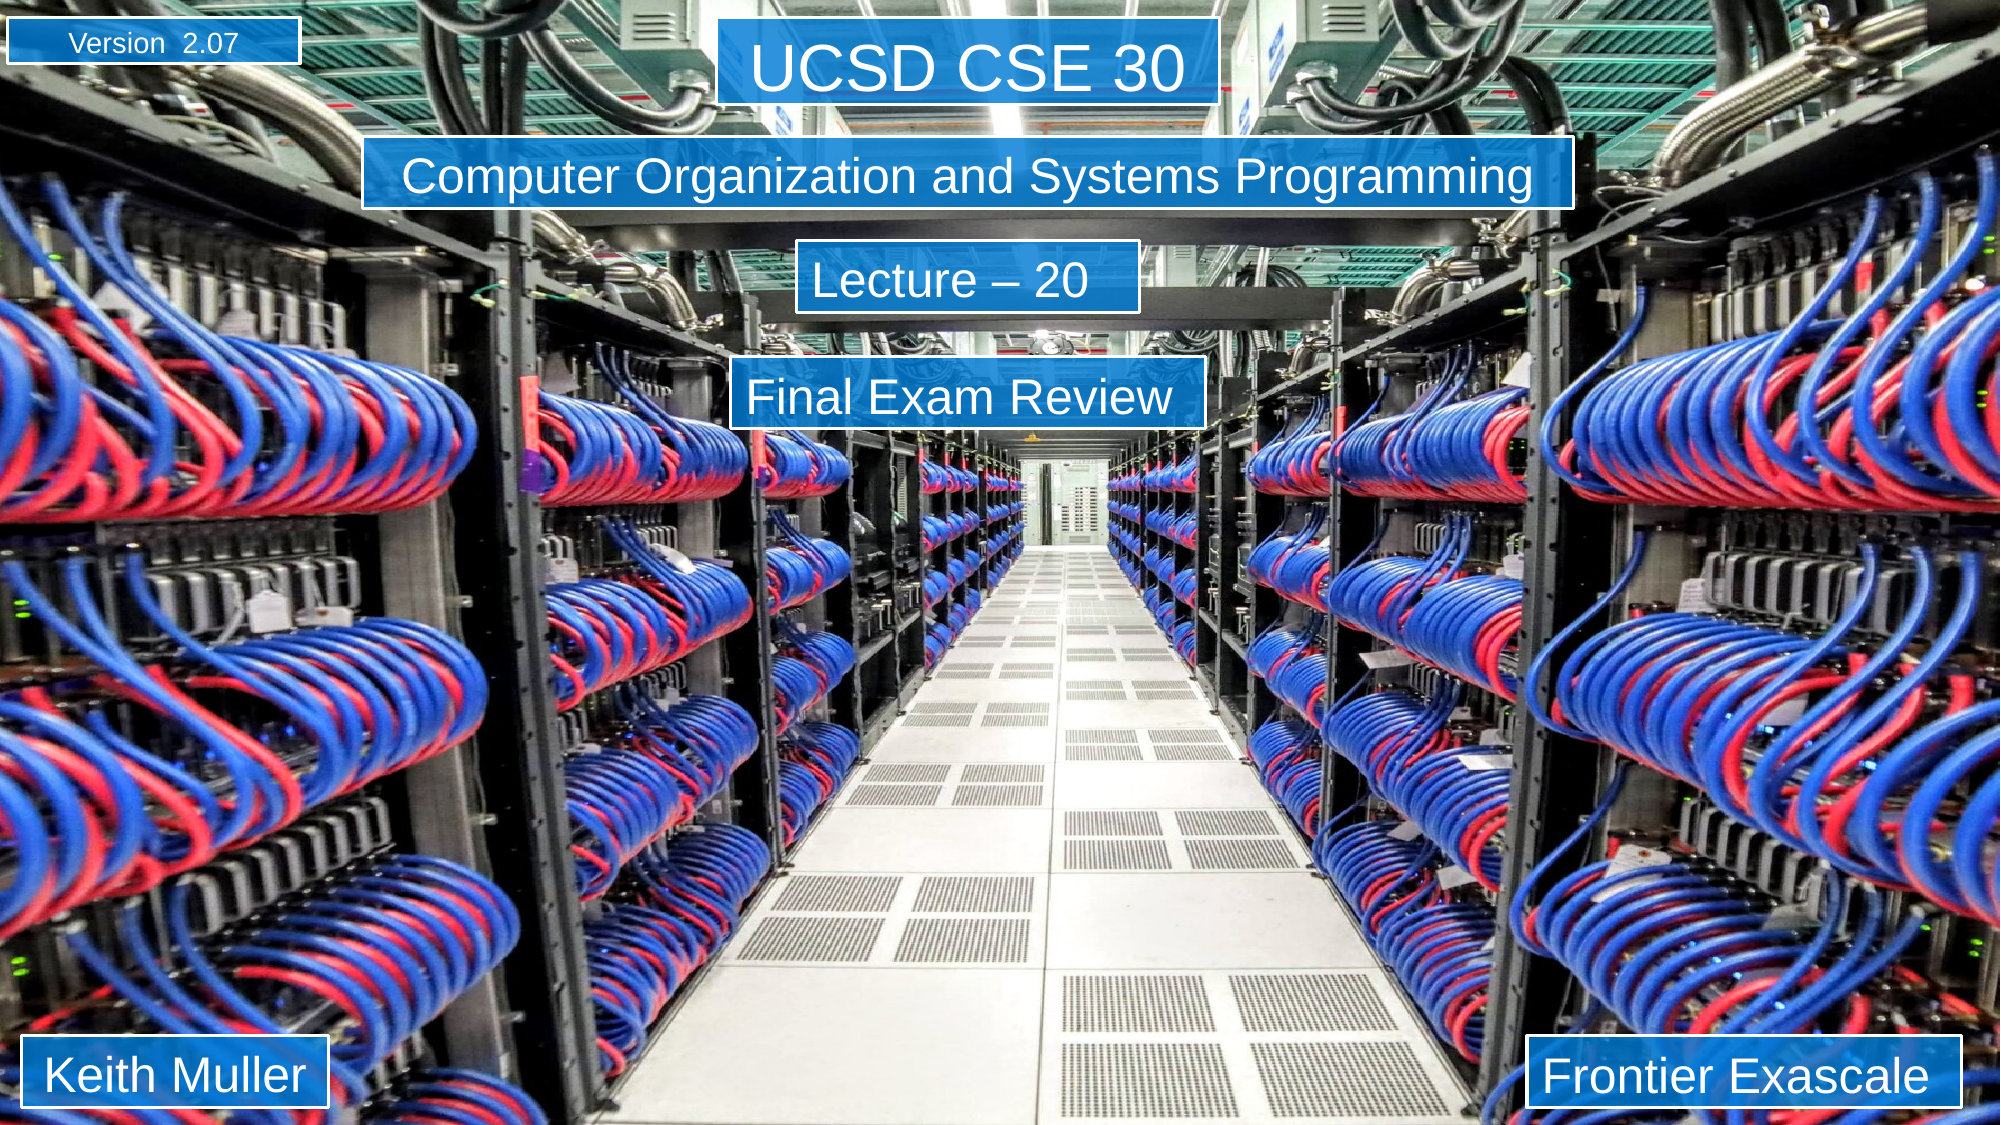

Version  2.07
UCSD CSE 30
Computer Organization and Systems Programming
Lecture – 20
Final Exam Review
Keith Muller
Frontier Exascale